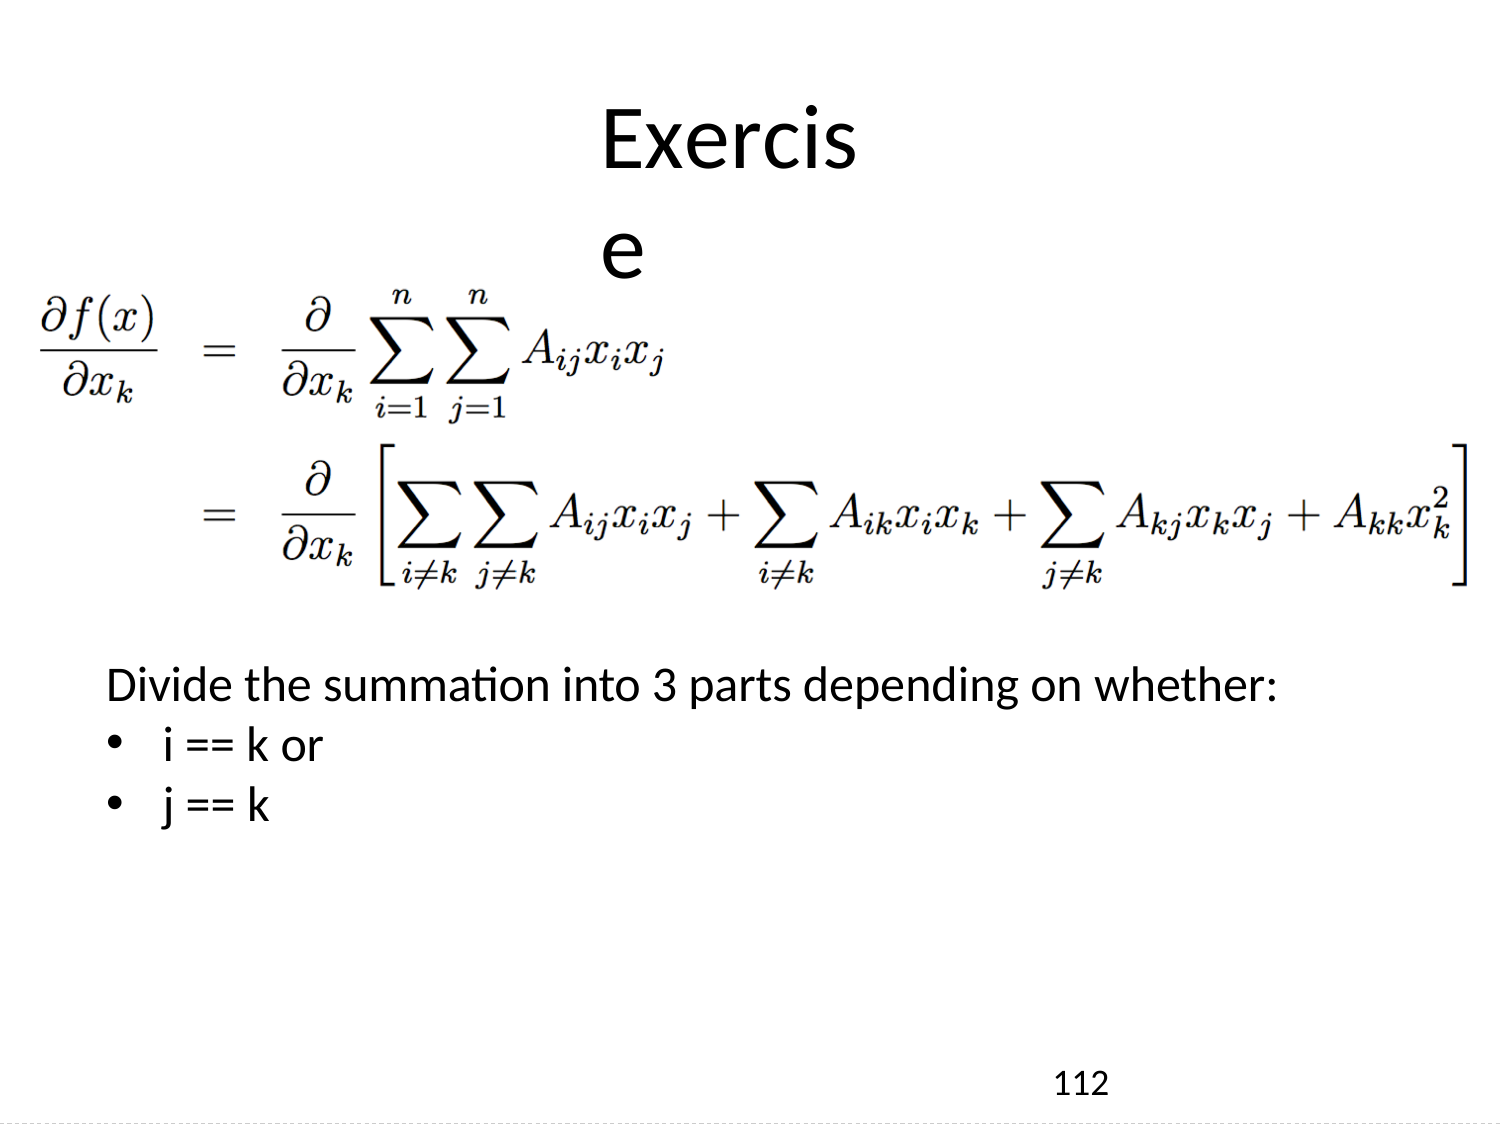

# Exercise

Divide the summation into 3 parts depending on whether:
i == k or
j == k
112